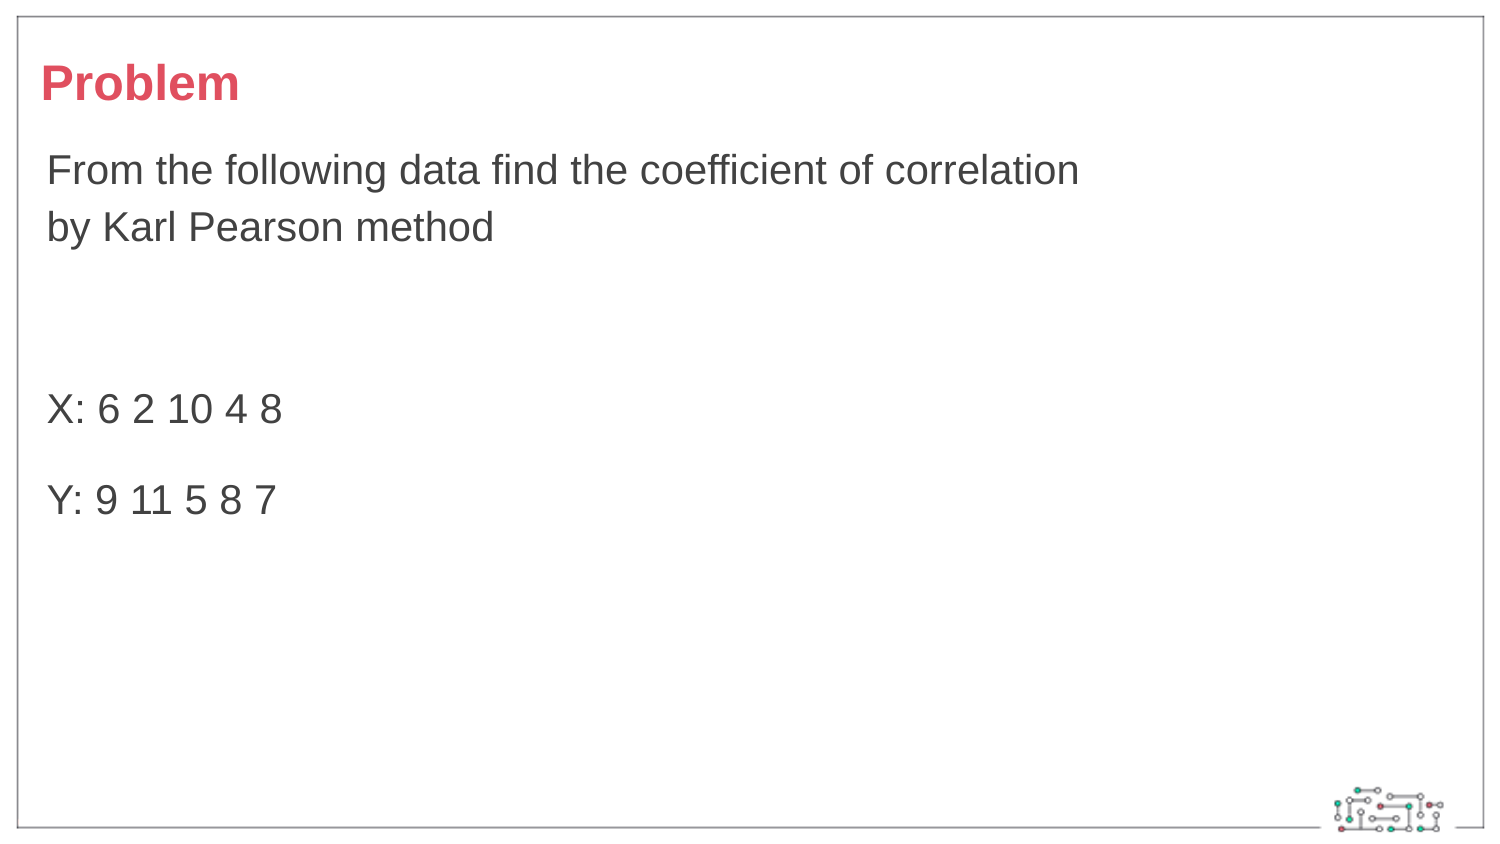

Problem
From the following data find the coefficient of correlation by Karl Pearson method

X: 6 2 10 4 8
Y: 9 11 5 8 7